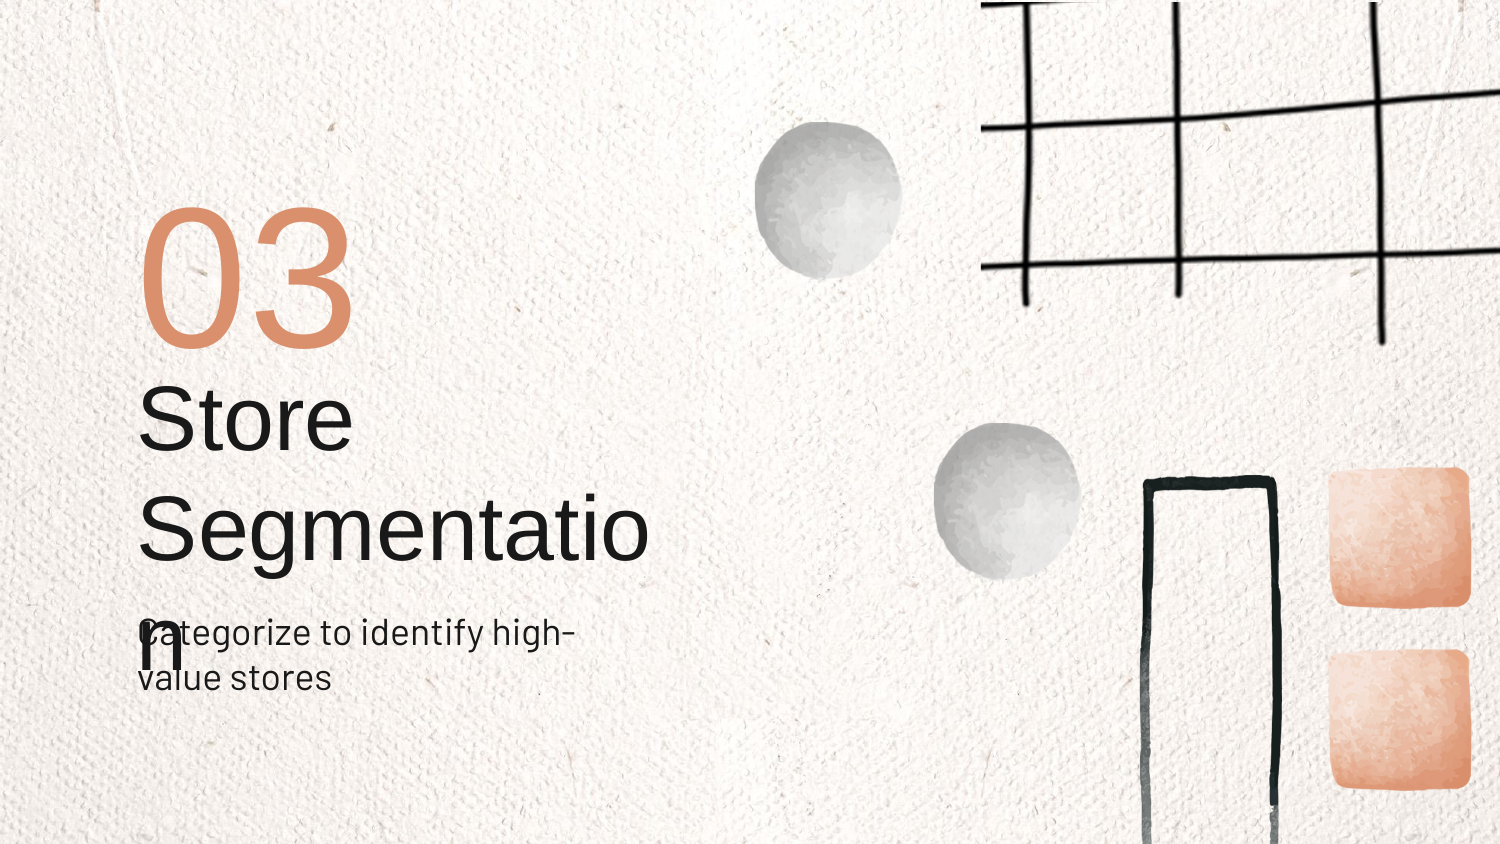

03
# Store Segmentation
Categorize to identify high-value stores